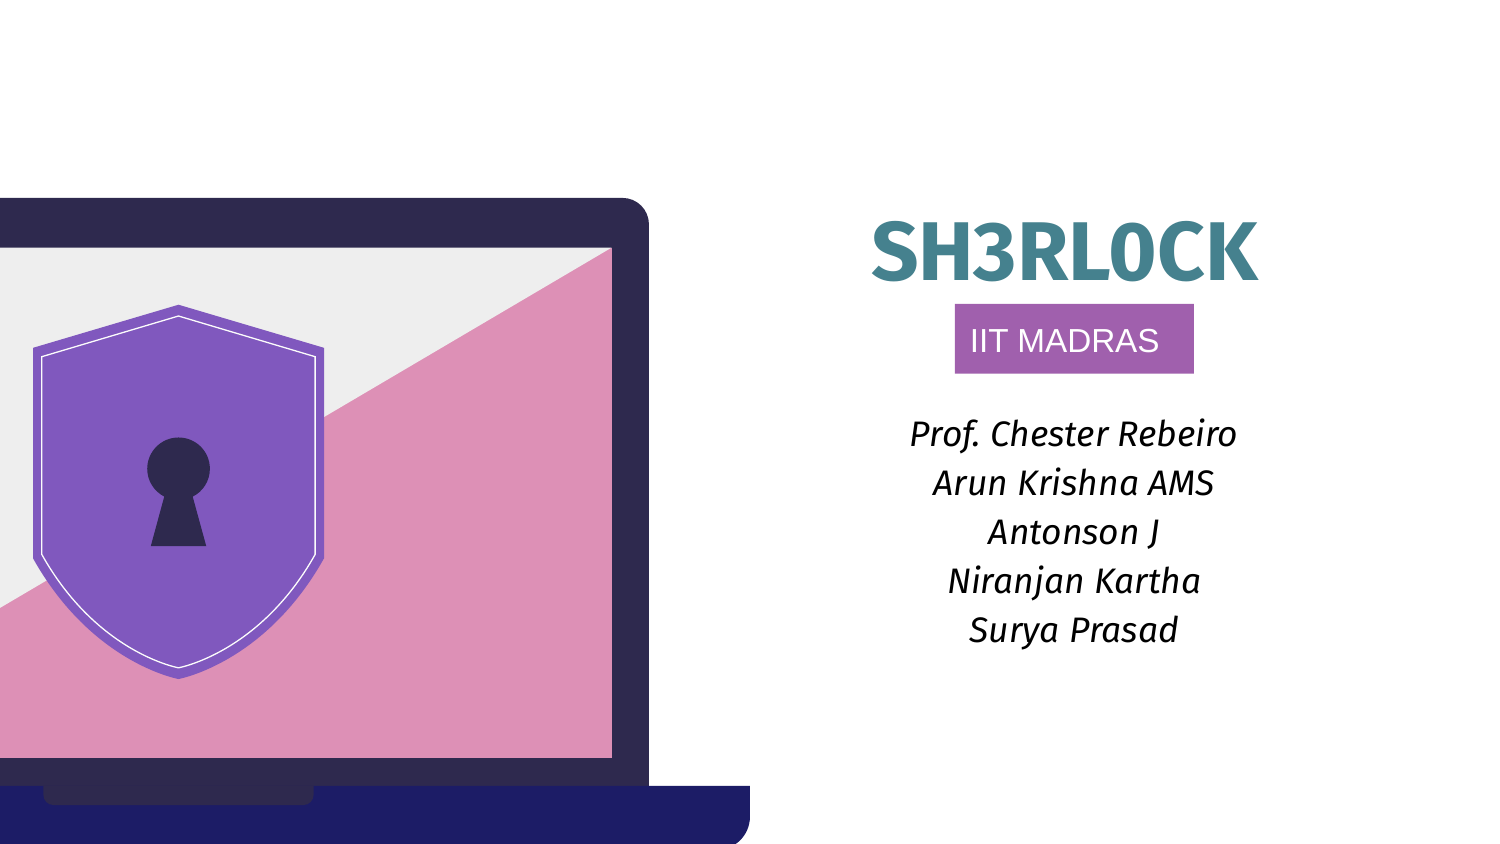

# SH3RL0CK

IIT MADRAS
Prof. Chester Rebeiro
Arun Krishna AMS
Antonson J
Niranjan Kartha
Surya Prasad